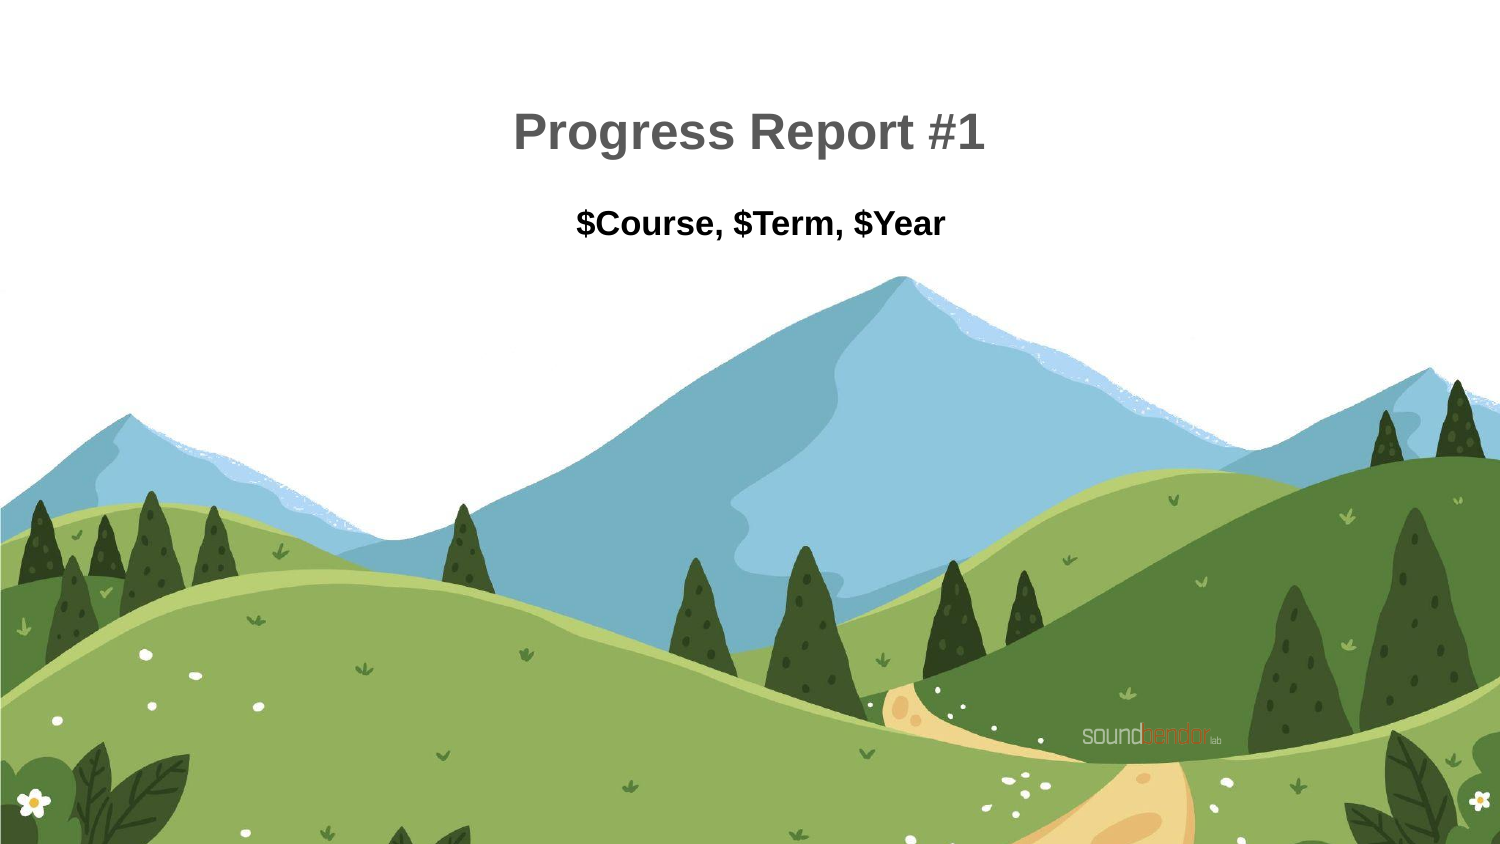

Progress Report #1
# $Course, $Term, $Year